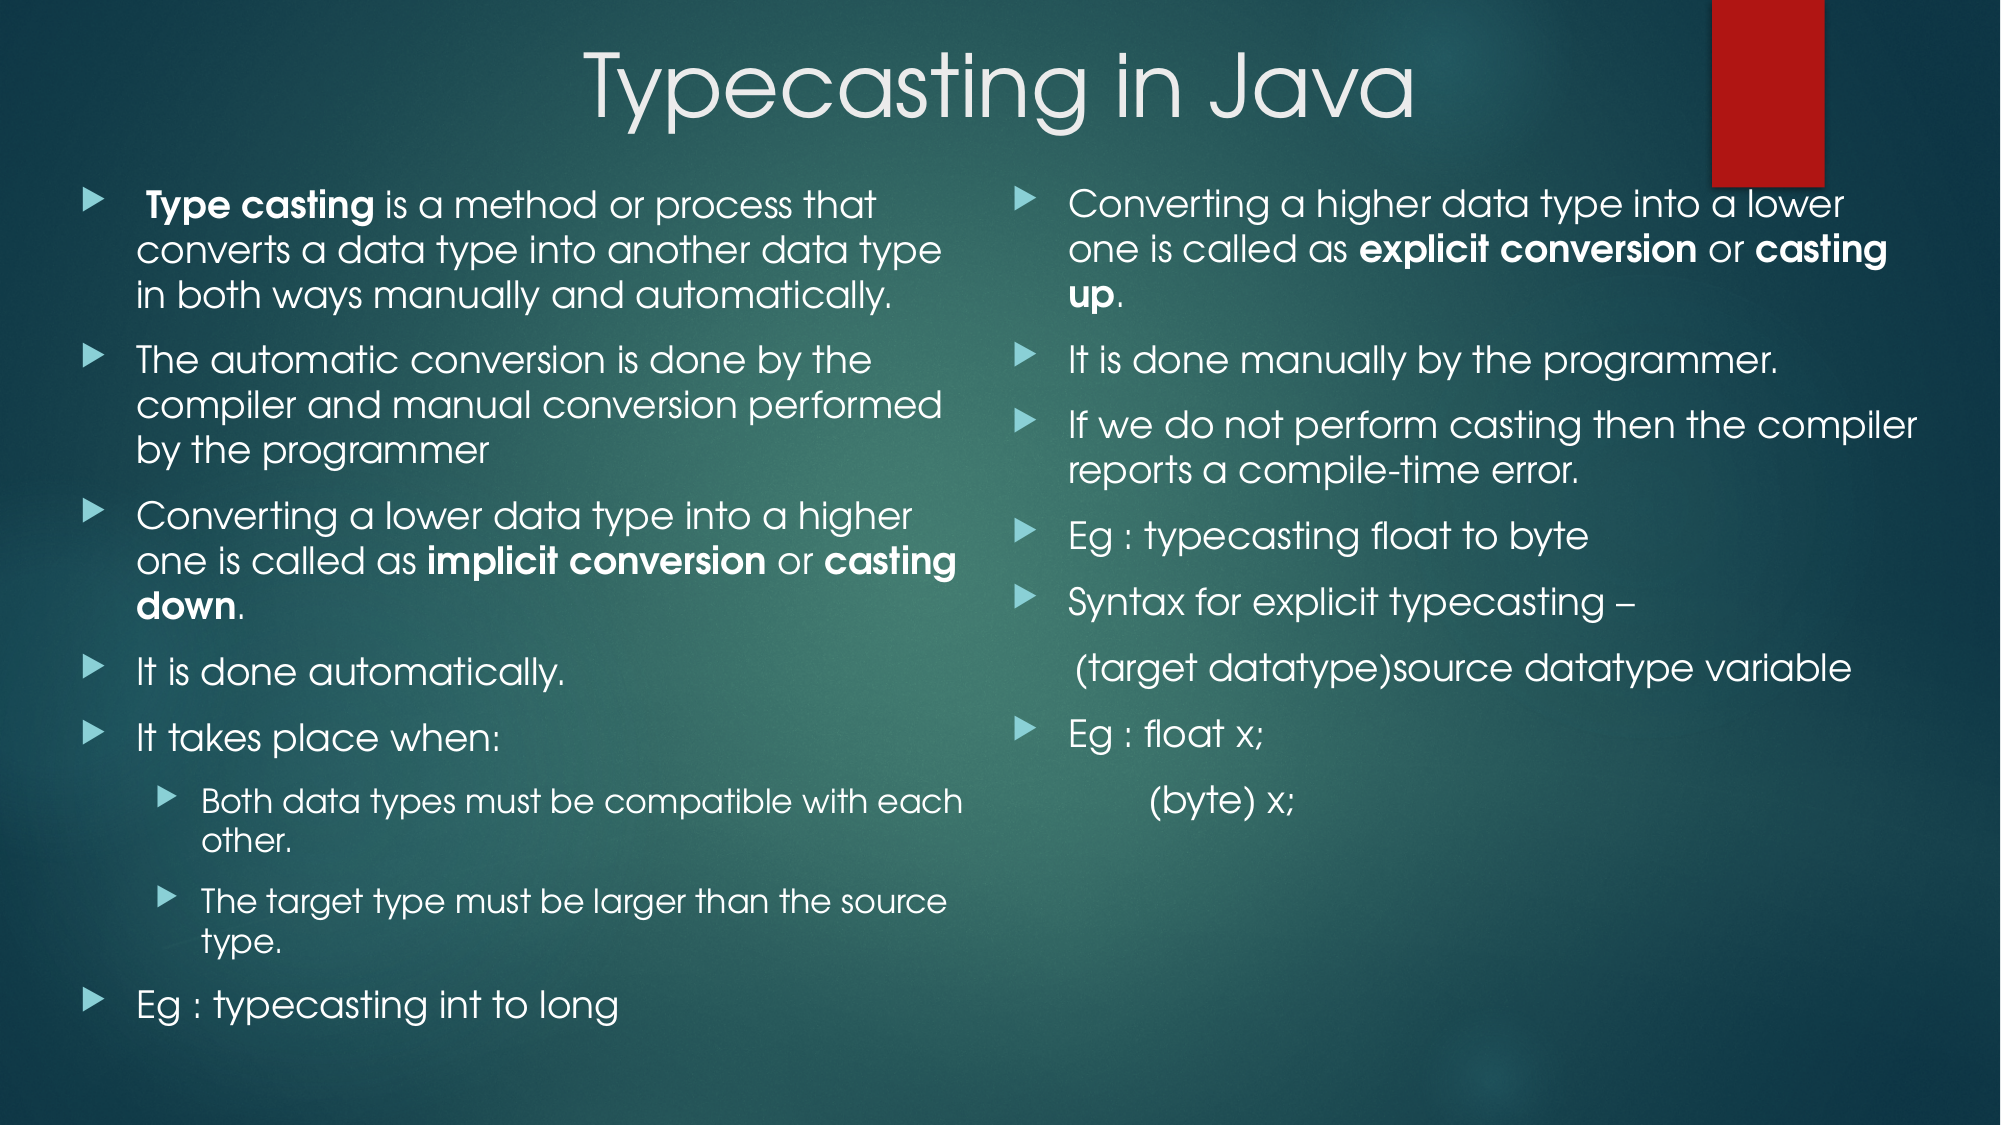

# Typecasting in Java
Converting a higher data type into a lower one is called as explicit conversion or casting up.
It is done manually by the programmer.
If we do not perform casting then the compiler reports a compile-time error.
Eg : typecasting float to byte
Syntax for explicit typecasting –
      (target datatype)source datatype variable
Eg : float x;
             (byte) x;
 Type casting is a method or process that converts a data type into another data type in both ways manually and automatically.
The automatic conversion is done by the compiler and manual conversion performed by the programmer
Converting a lower data type into a higher one is called as implicit conversion or casting down.
It is done automatically.
It takes place when:
Both data types must be compatible with each other.
The target type must be larger than the source type.
Eg : typecasting int to long